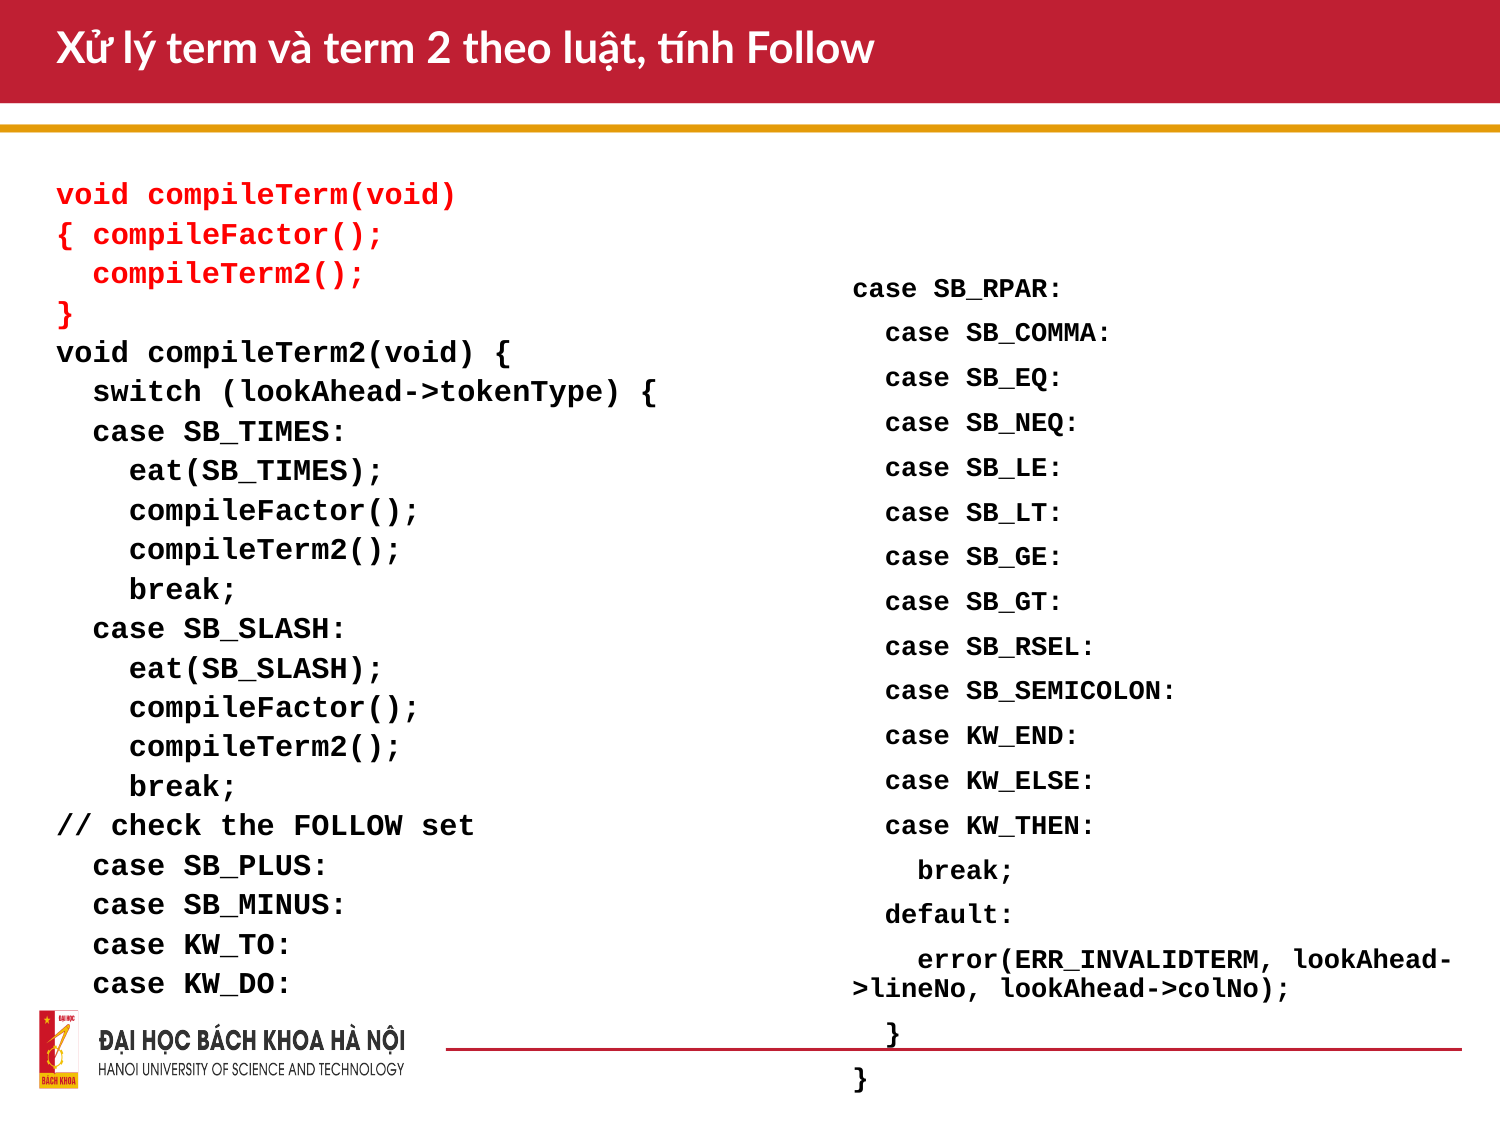

# Xử lý term và term 2 theo luật, tính Follow

void compileTerm(void)
{ compileFactor();
  compileTerm2();
}
void compileTerm2(void) {
  switch (lookAhead->tokenType) {
  case SB_TIMES:
    eat(SB_TIMES);
    compileFactor();
    compileTerm2();
    break;
  case SB_SLASH:
    eat(SB_SLASH);
    compileFactor();
    compileTerm2();
    break;
// check the FOLLOW set
  case SB_PLUS:
  case SB_MINUS:
  case KW_TO:
  case KW_DO:

case SB_RPAR:
  case SB_COMMA:
  case SB_EQ:
  case SB_NEQ:
  case SB_LE:
  case SB_LT:
  case SB_GE:
  case SB_GT:
  case SB_RSEL:
  case SB_SEMICOLON:
  case KW_END:
  case KW_ELSE:
  case KW_THEN:
    break;
  default:
    error(ERR_INVALIDTERM, lookAhead->lineNo, lookAhead->colNo);
  }
}